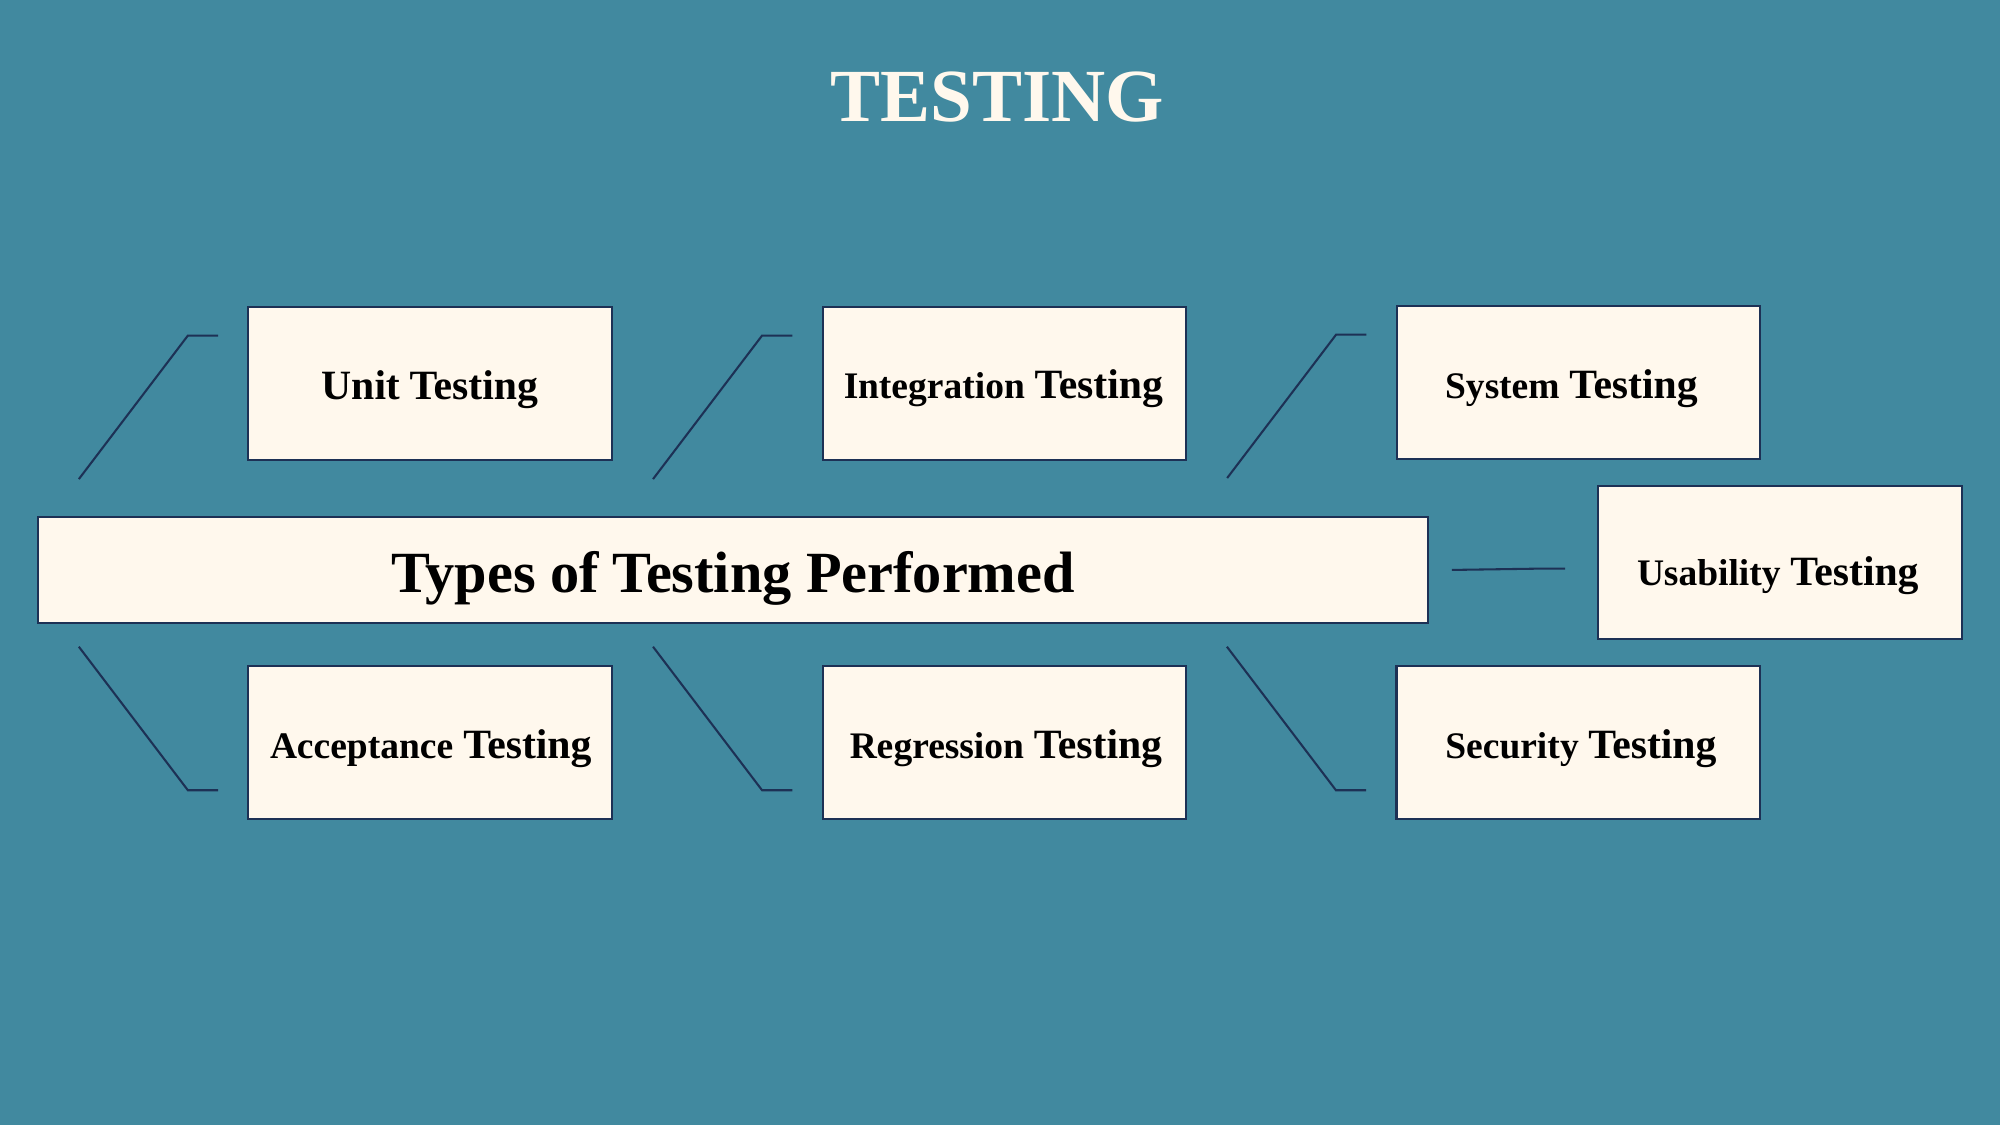

TESTING

System Testing

Unit Testing

Integration Testing

Usability Testing

Types of Testing Performed

Acceptance Testing

Regression Testing

Security Testing